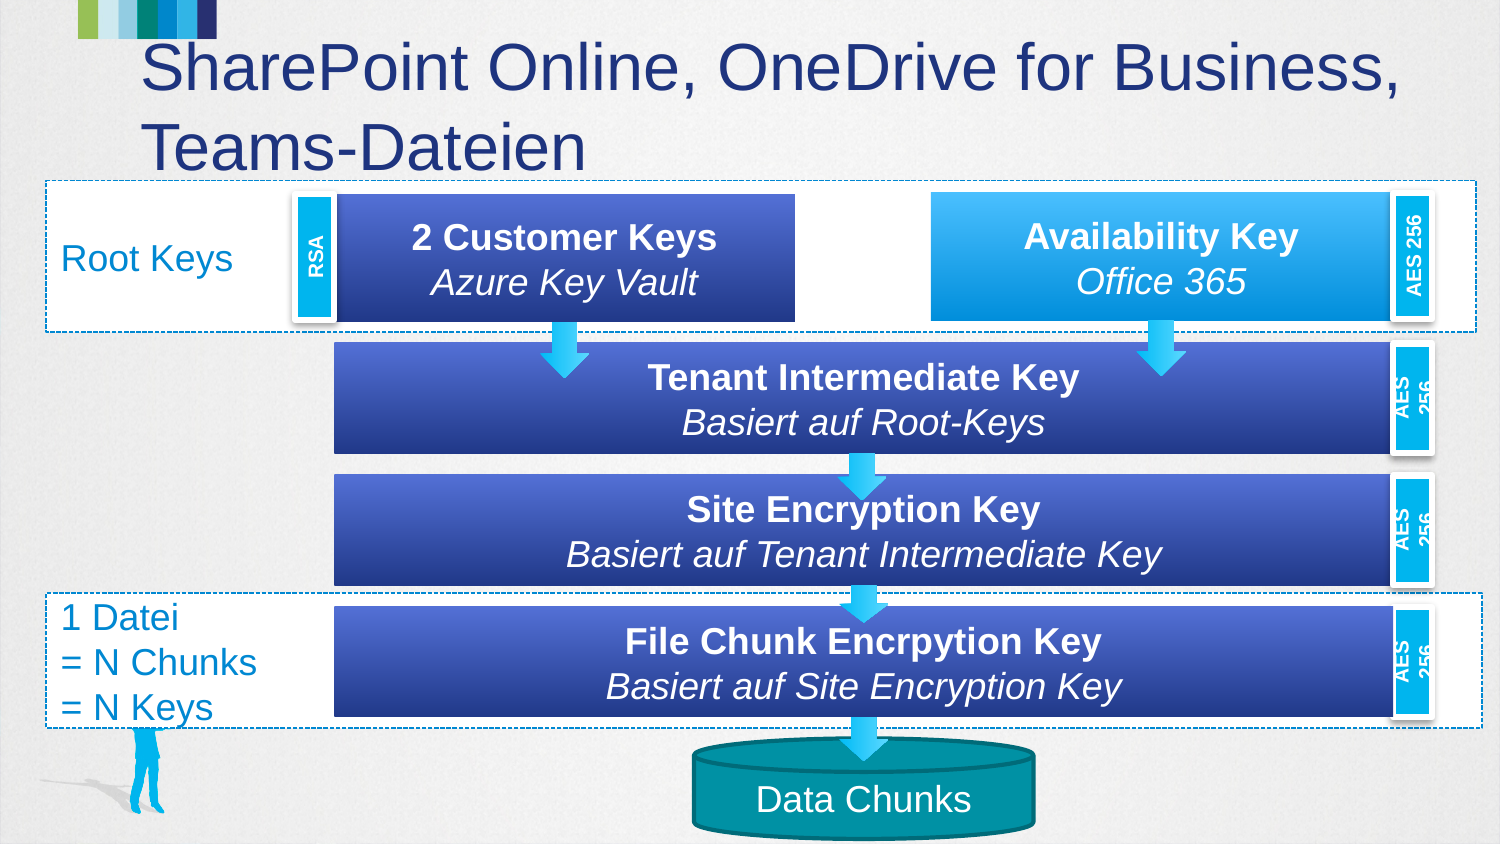

# SharePoint Online, OneDrive for Business, Teams-Dateien
Root Keys
Availability Key
Office 365
AES 256
2 Customer Keys
Azure Key Vault
RSA

Tenant Intermediate Key
Basiert auf Root-Keys
AES 256

Site Encryption Key
Basiert auf Tenant Intermediate Key
AES 256

1 Datei
= N Chunks
= N Keys
File Chunk Encrpytion Key
Basiert auf Site Encryption Key
AES 256

Data Chunks